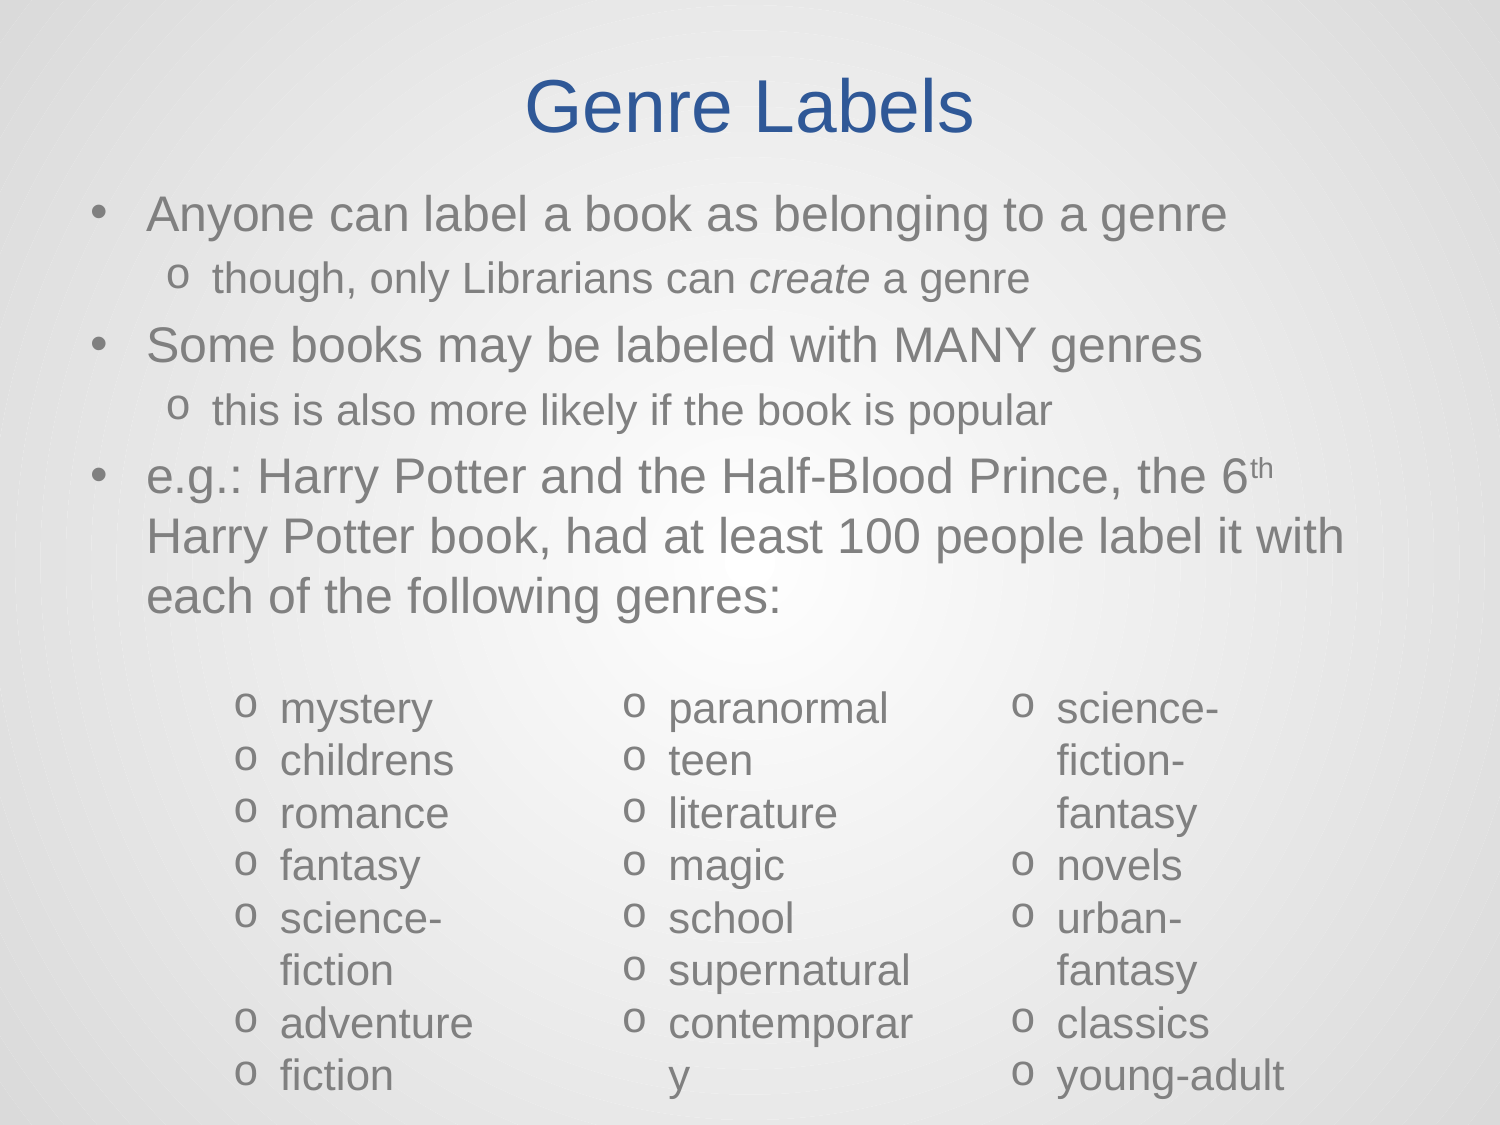

# Genre Labels
Anyone can label a book as belonging to a genre
though, only Librarians can create a genre
Some books may be labeled with MANY genres
this is also more likely if the book is popular
e.g.: Harry Potter and the Half-Blood Prince, the 6th Harry Potter book, had at least 100 people label it with each of the following genres:
mystery
childrens
romance
fantasy
science-fiction
adventure
fiction
paranormal
teen
literature
magic
school
supernatural
contemporary
science-fiction-fantasy
novels
urban-fantasy
classics
young-adult